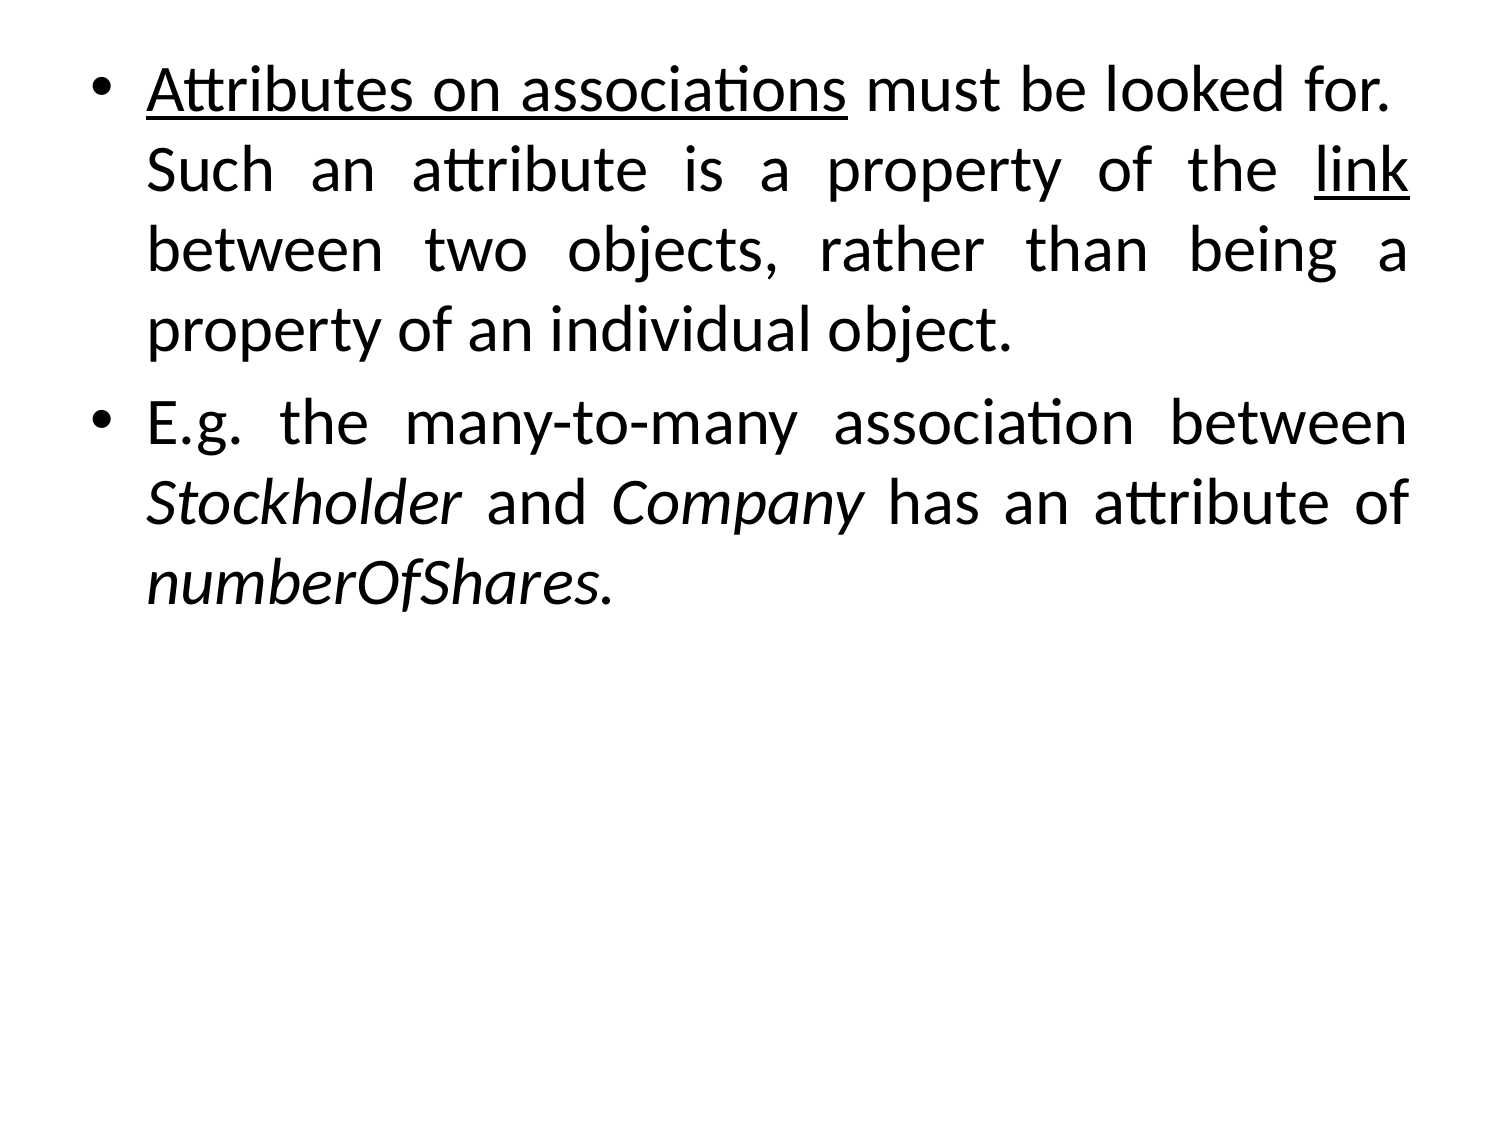

Attributes on associations must be looked for.  Such an attribute is a property of the link between two objects, rather than being a property of an individual object.
E.g. the many-to-many association between Stockholder and Company has an attribute of numberOfShares.